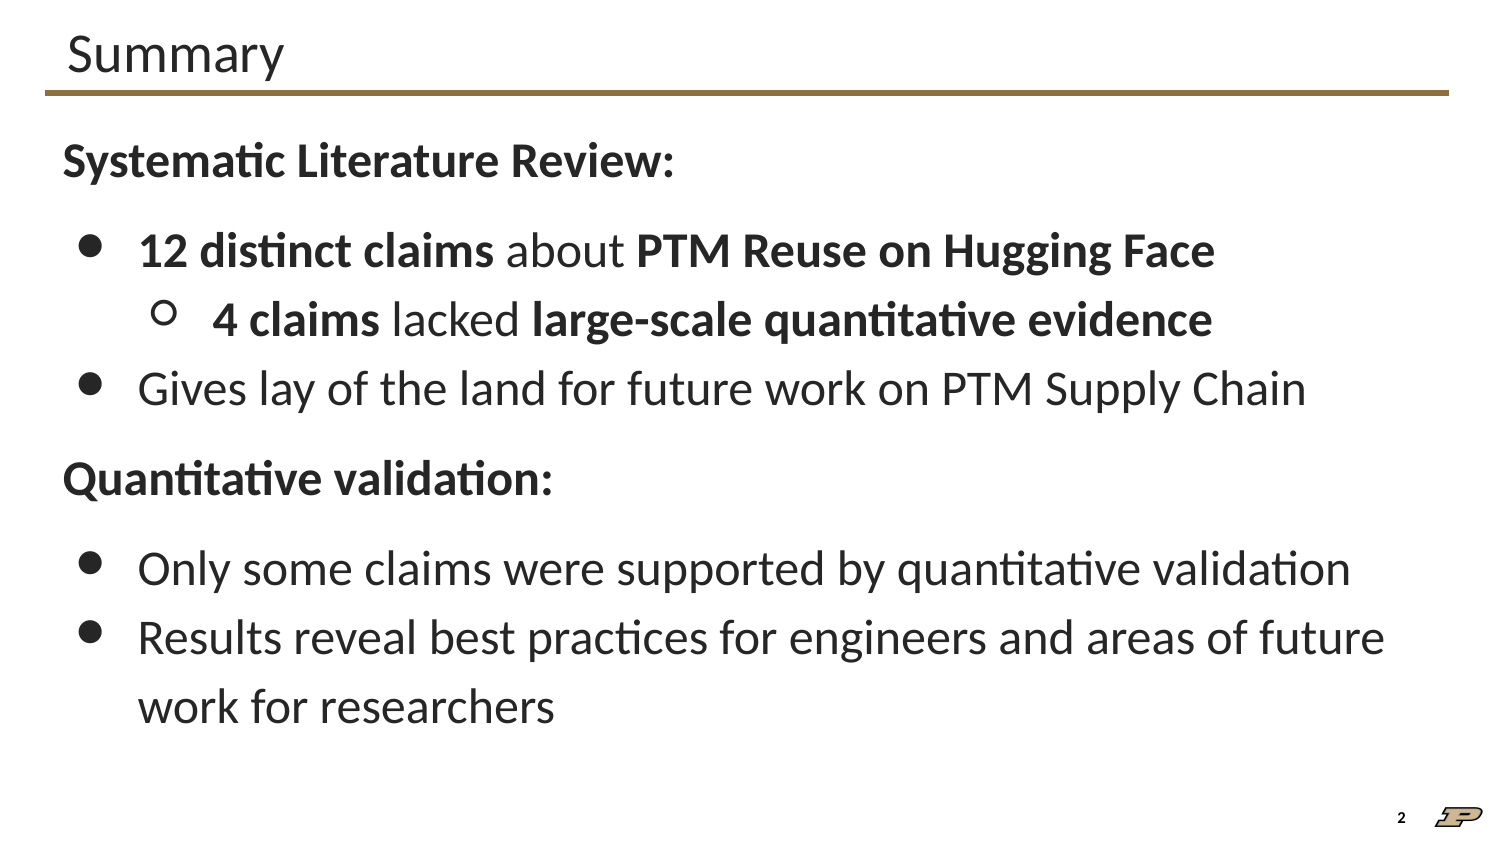

# Summary
Systematic Literature Review:
12 distinct claims about PTM Reuse on Hugging Face
4 claims lacked large-scale quantitative evidence
Gives lay of the land for future work on PTM Supply Chain
Quantitative validation:
Only some claims were supported by quantitative validation
Results reveal best practices for engineers and areas of future work for researchers

2